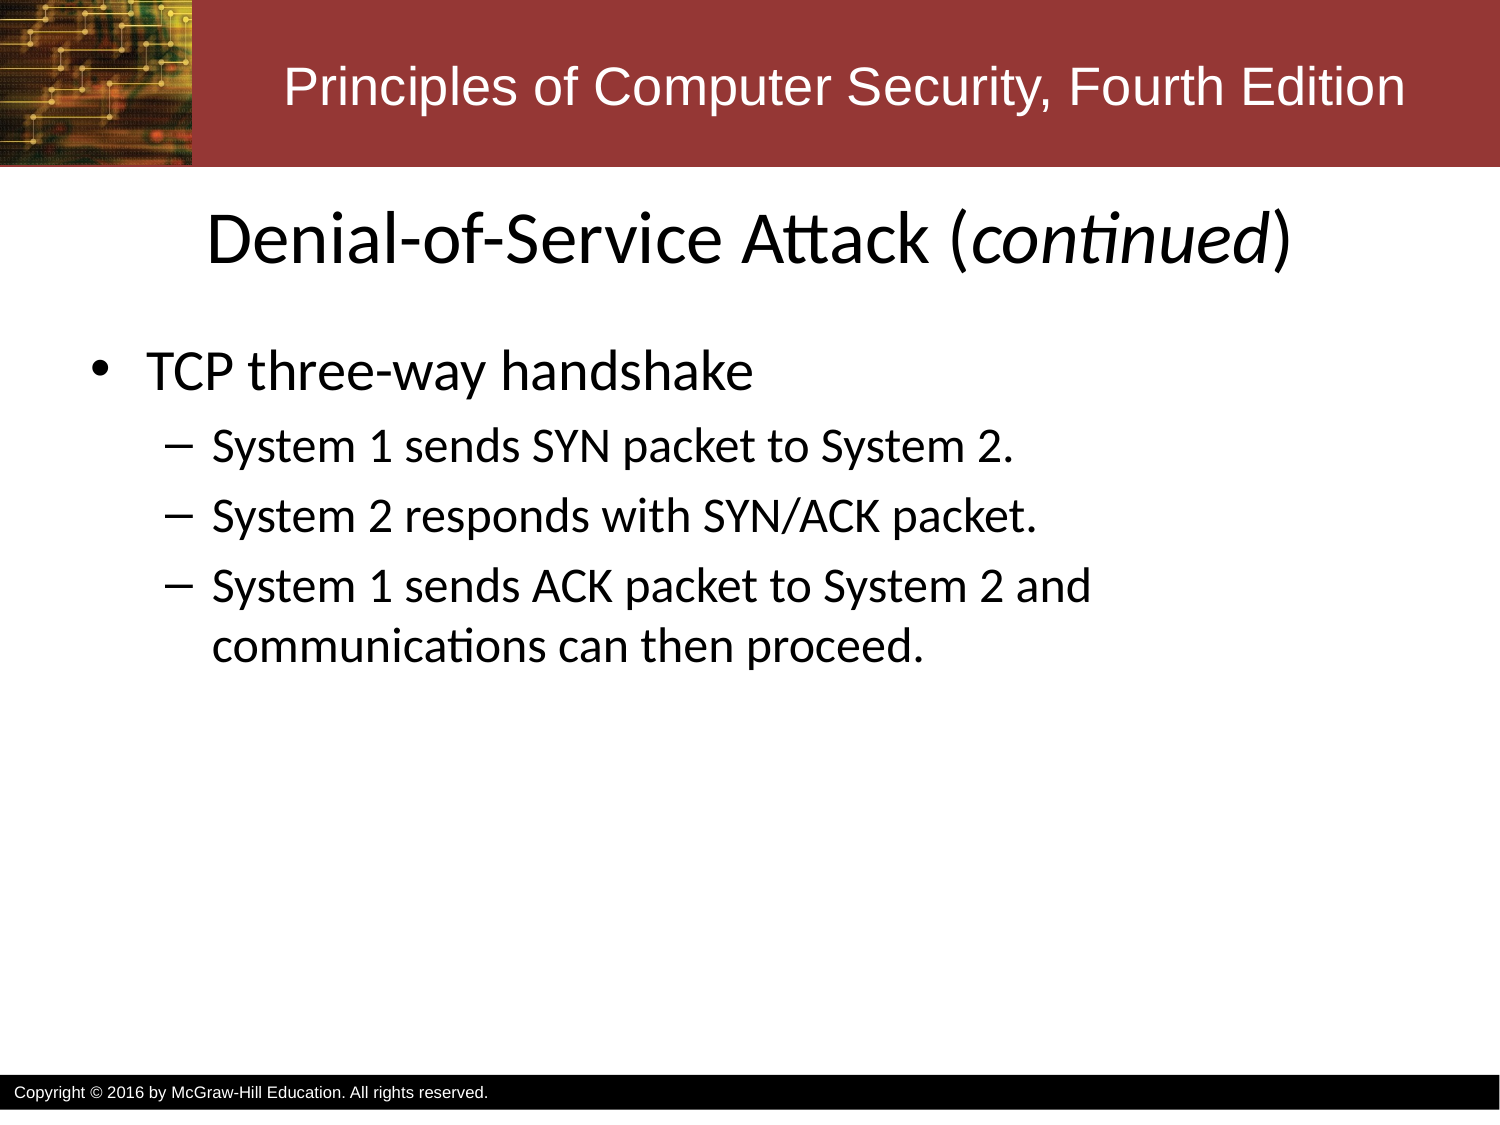

# Denial-of-Service Attack (continued)
TCP three-way handshake
System 1 sends SYN packet to System 2.
System 2 responds with SYN/ACK packet.
System 1 sends ACK packet to System 2 and communications can then proceed.